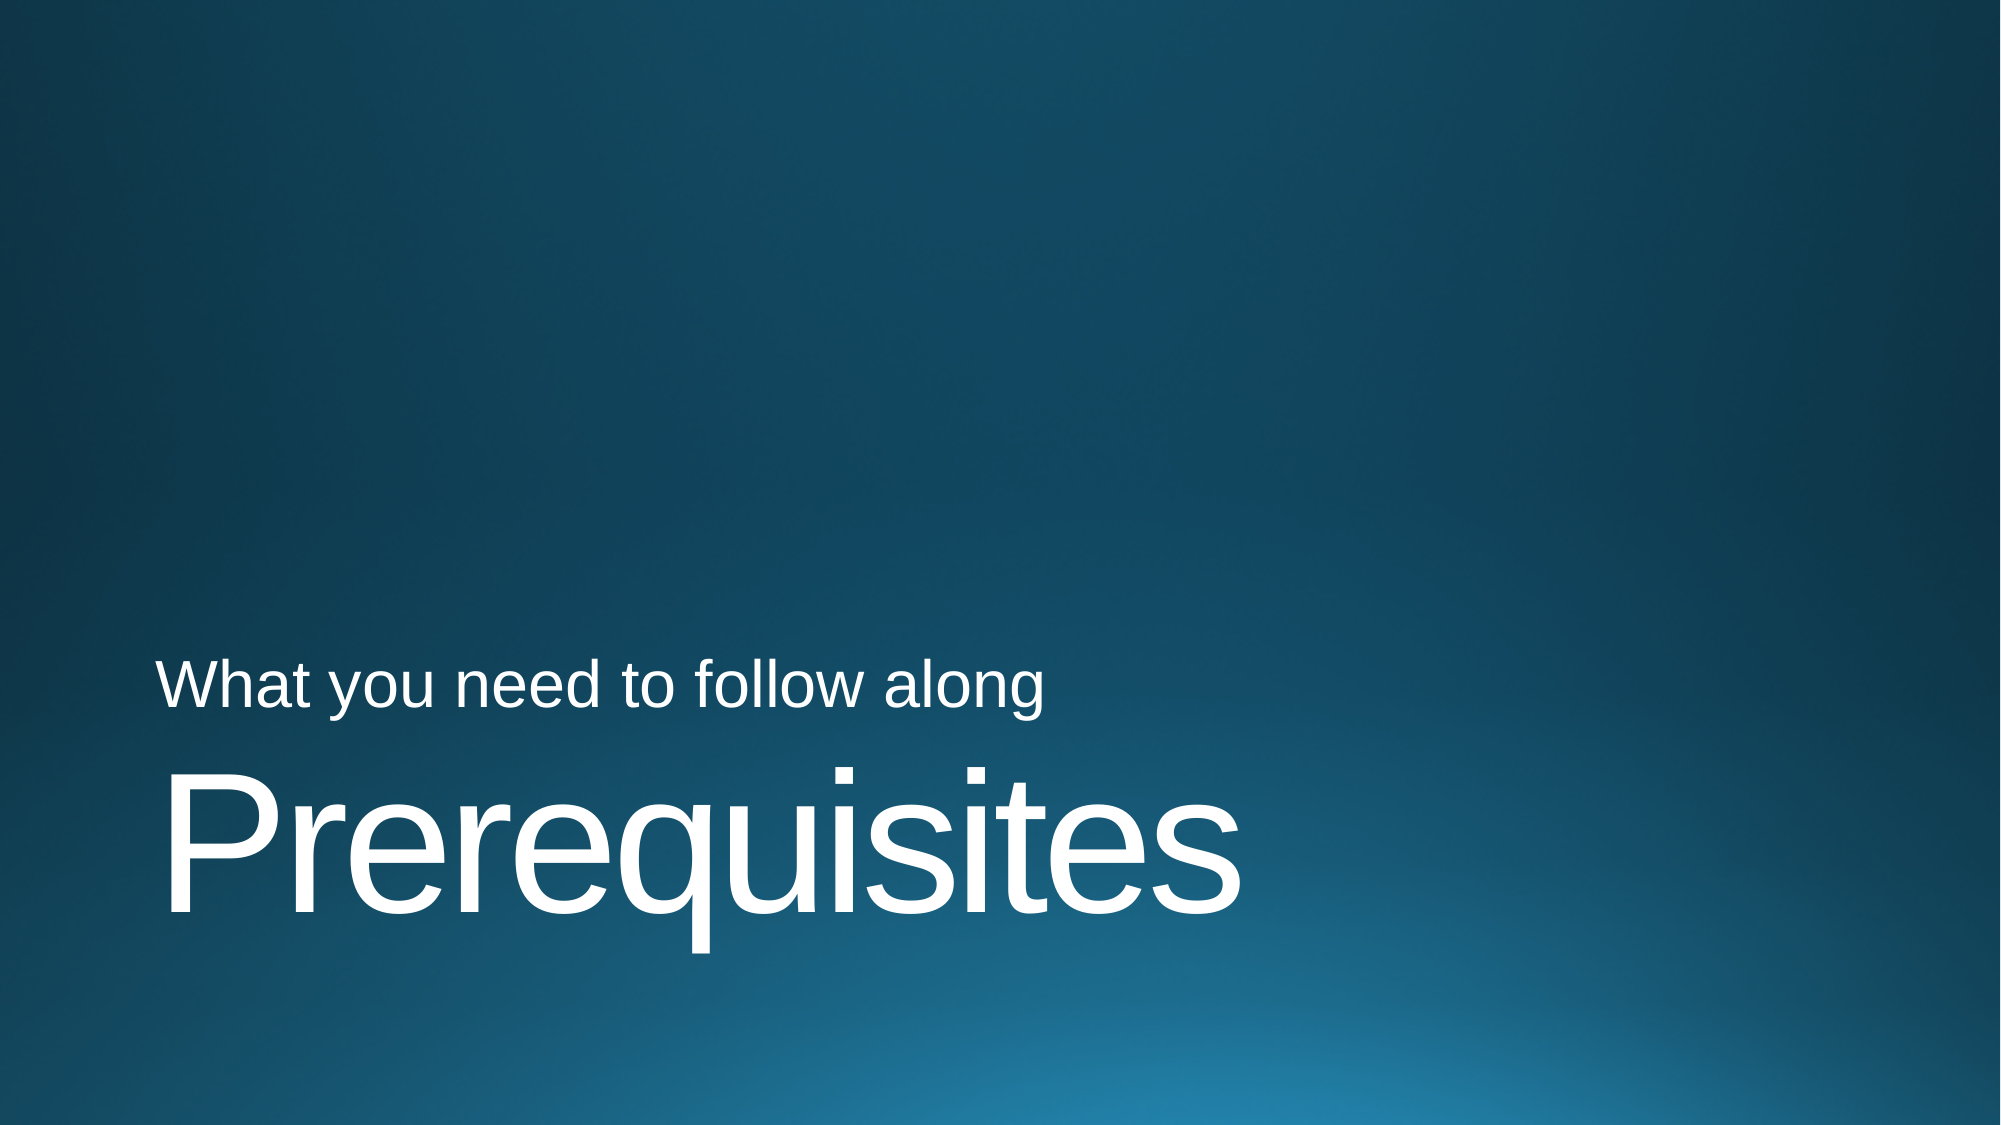

What you need to follow along
# Prerequisites